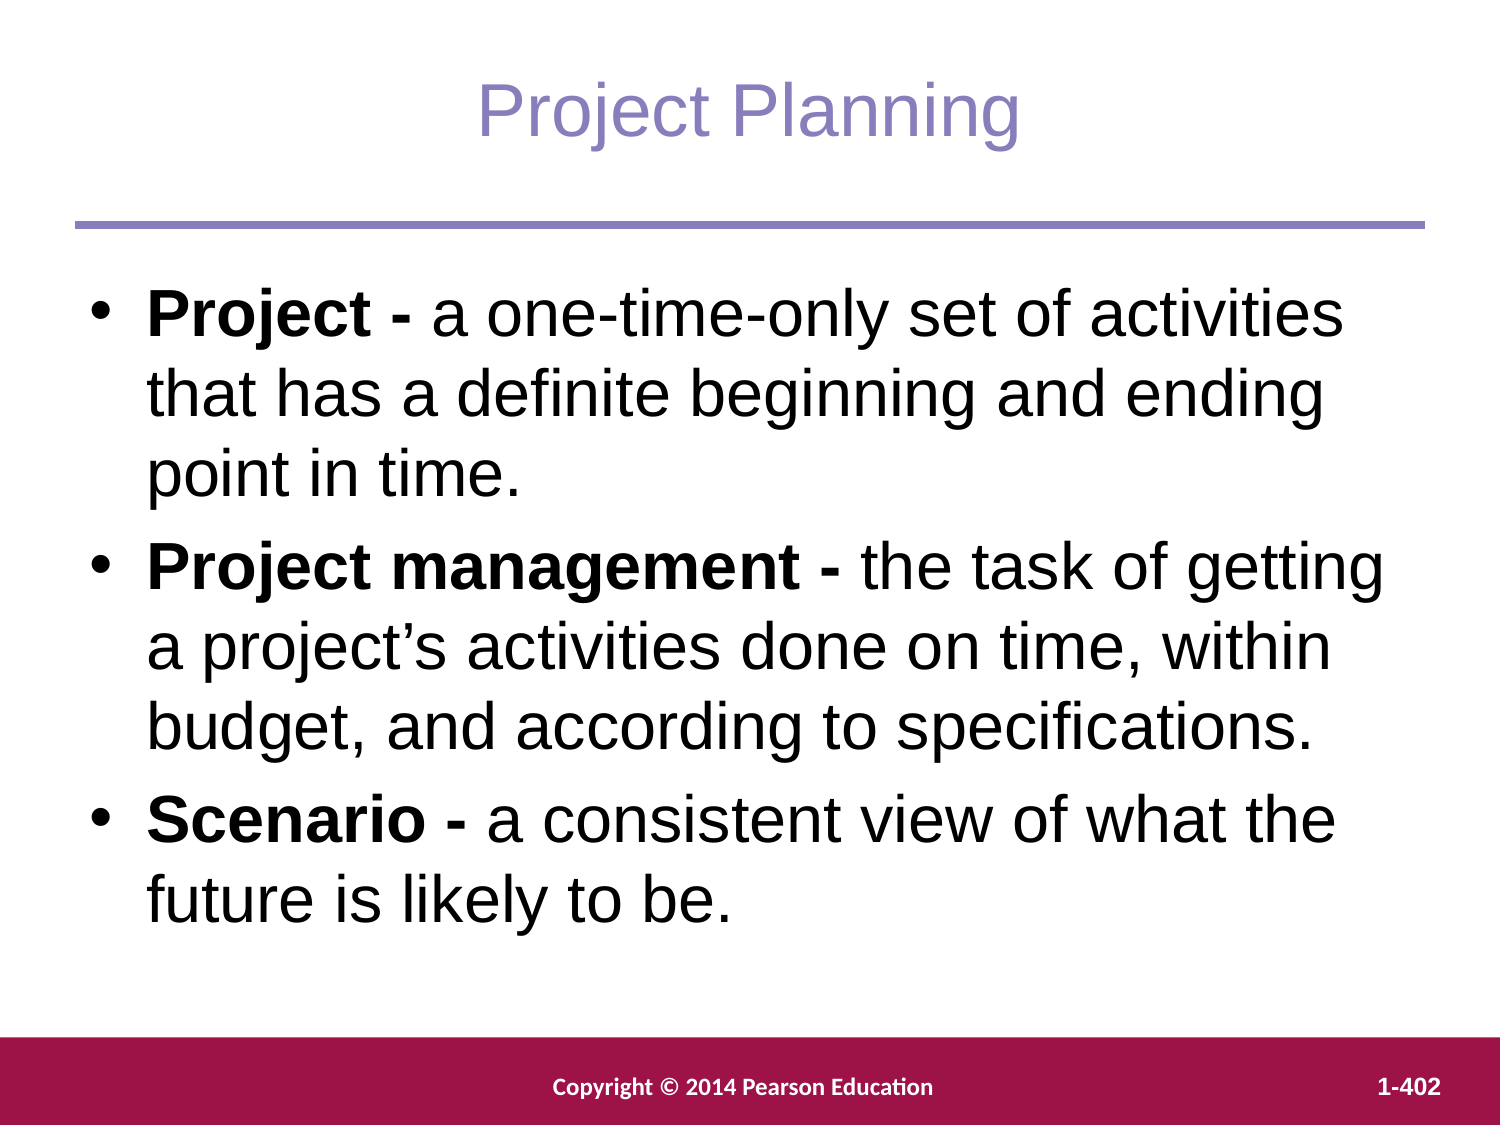

Project Planning
Project - a one-time-only set of activities that has a definite beginning and ending point in time.
Project management - the task of getting a project’s activities done on time, within budget, and according to specifications.
Scenario - a consistent view of what the future is likely to be.